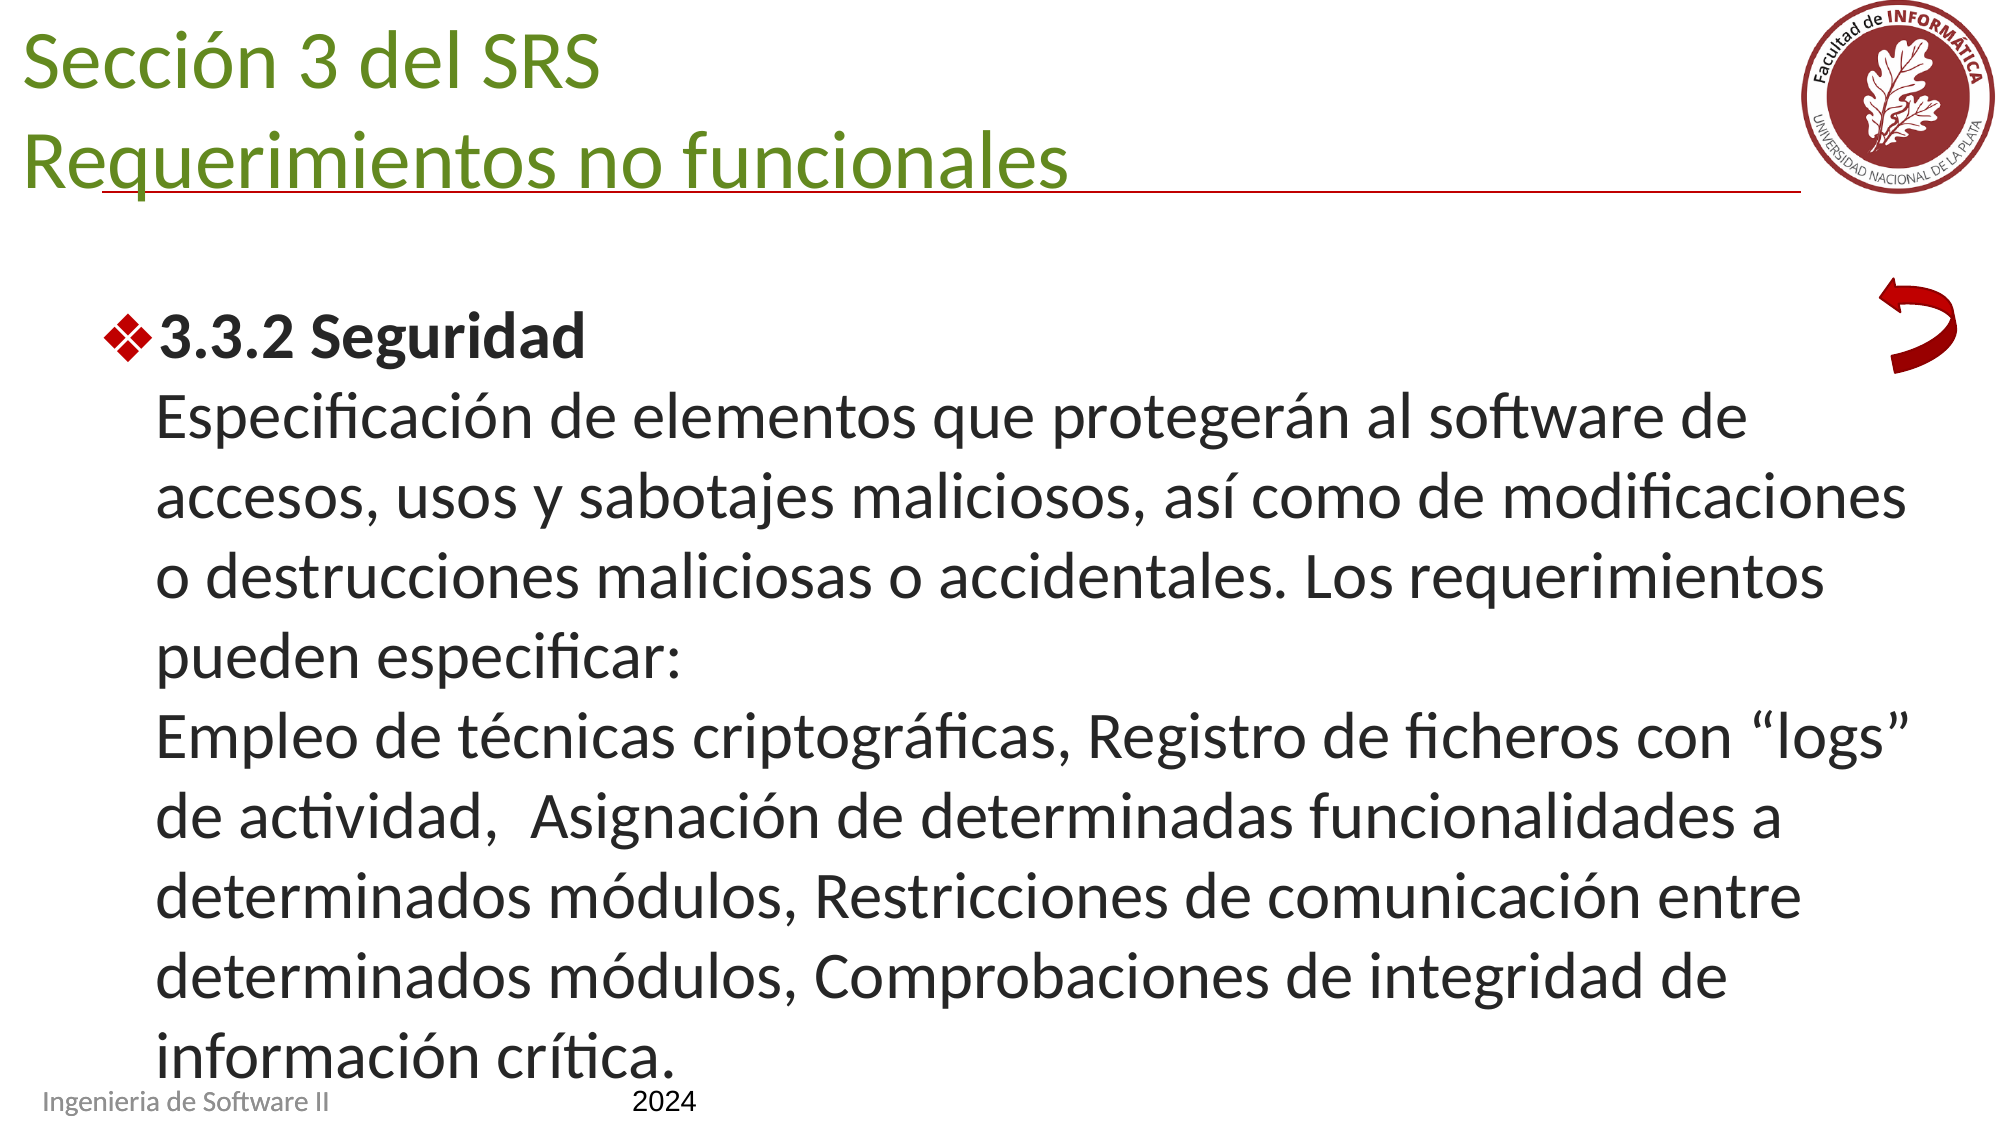

Sección 3 del SRS
Requerimientos no funcionales
3.3.2 Seguridad
Especificación de elementos que protegerán al software de accesos, usos y sabotajes maliciosos, así como de modificaciones o destrucciones maliciosas o accidentales. Los requerimientos pueden especificar:
Empleo de técnicas criptográficas, Registro de ficheros con “logs” de actividad,  Asignación de determinadas funcionalidades a determinados módulos, Restricciones de comunicación entre determinados módulos, Comprobaciones de integridad de información crítica.

Ingenieria de Software II